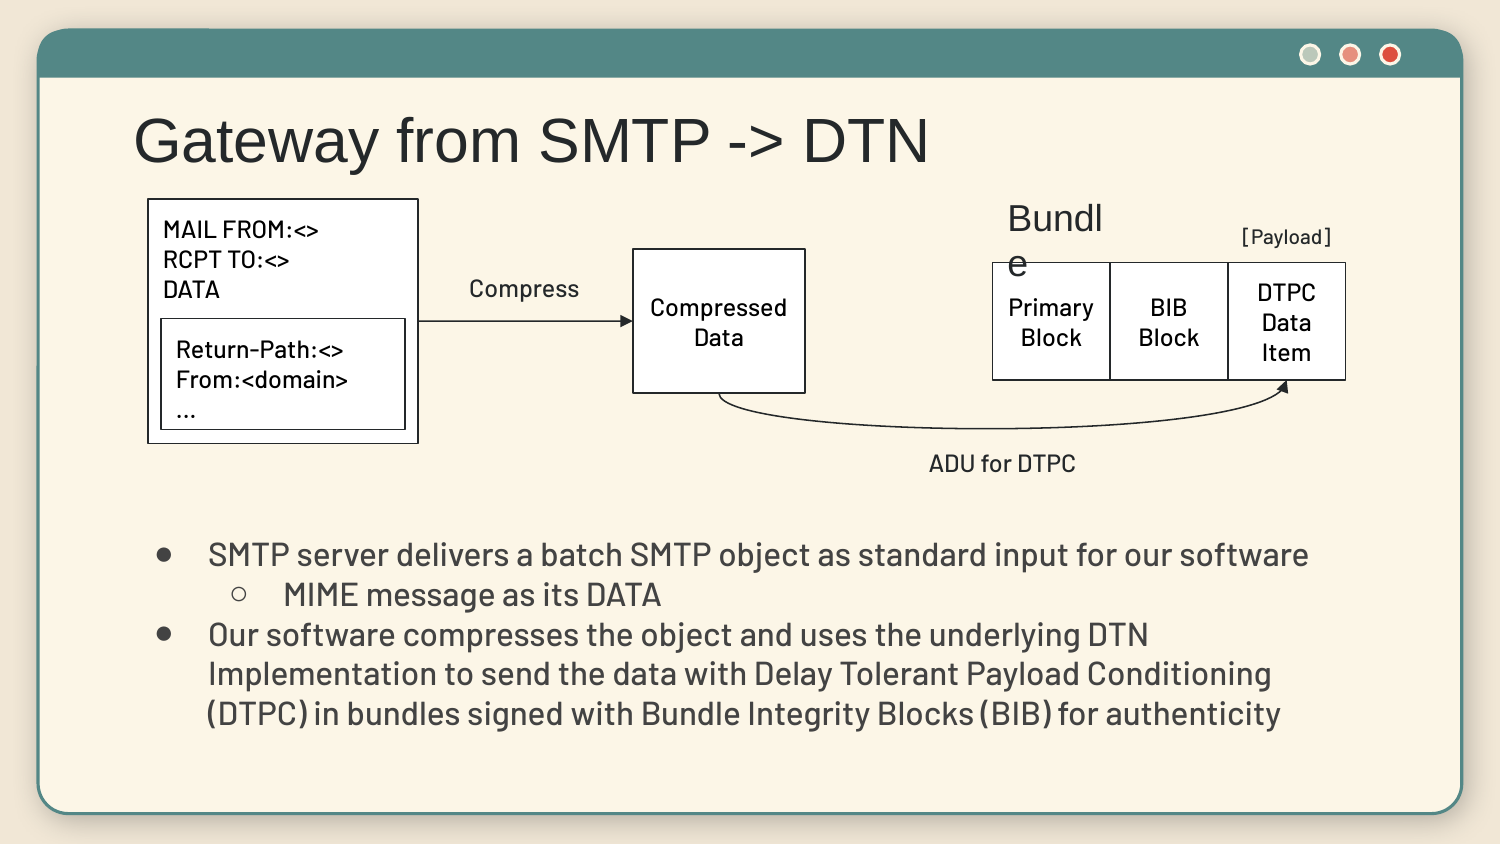

# Gateway from SMTP -> DTN
Bundle
MAIL FROM:<>
RCPT TO:<>
DATA
[Payload]
Compressed Data
Compress
Primary Block
BIB Block
DTPC Data Item
Return-Path:<>
From:<domain>
...
ADU for DTPC
SMTP server delivers a batch SMTP object as standard input for our software
MIME message as its DATA
Our software compresses the object and uses the underlying DTN Implementation to send the data with Delay Tolerant Payload Conditioning (DTPC) in bundles signed with Bundle Integrity Blocks (BIB) for authenticity